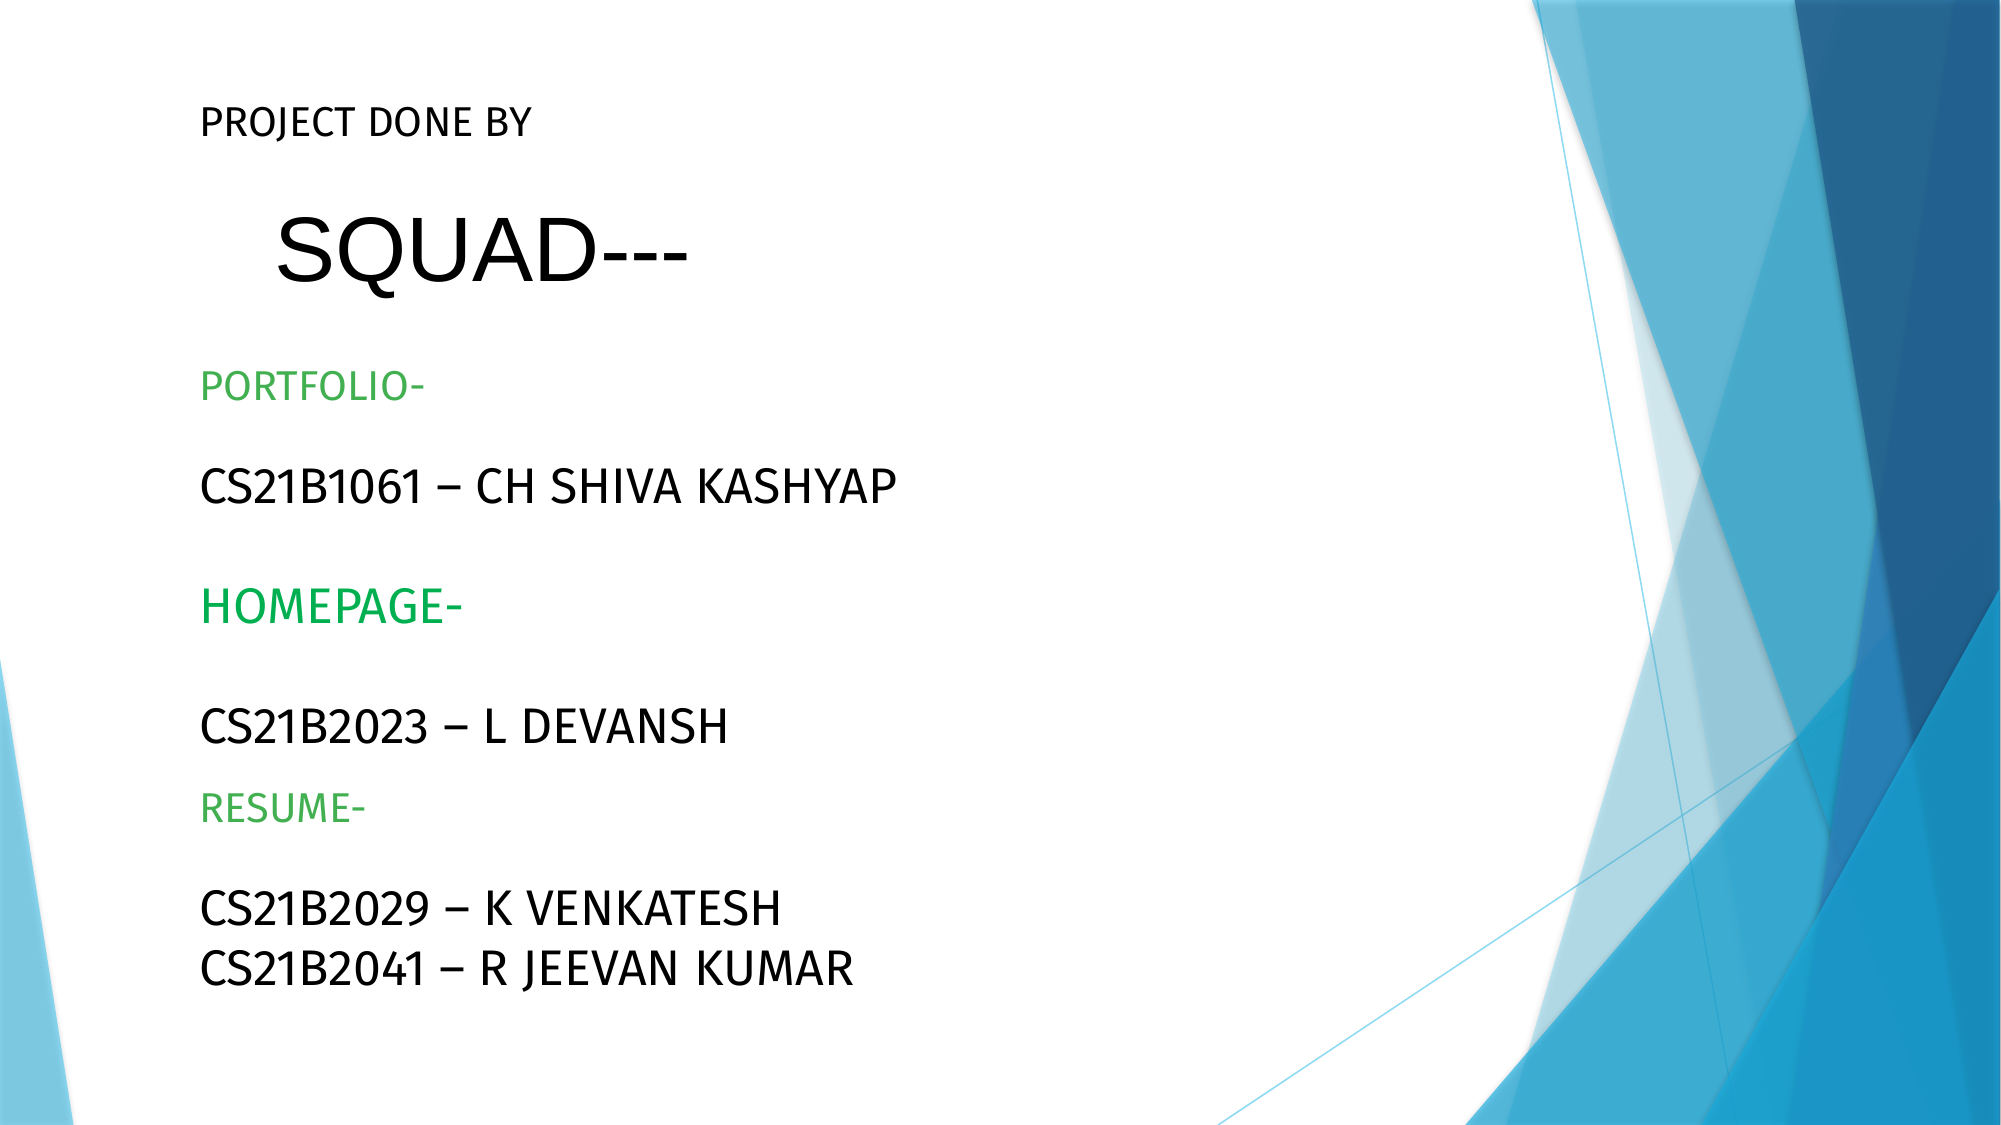

PROJECT DONE BY
SQUAD---
PORTFOLIO-

CS21B1061 – CH SHIVA KASHYAP

HOMEPAGE-

CS21B2023 – L DEVANSH

RESUME-

CS21B2029 – K VENKATESH
CS21B2041 – R JEEVAN KUMAR